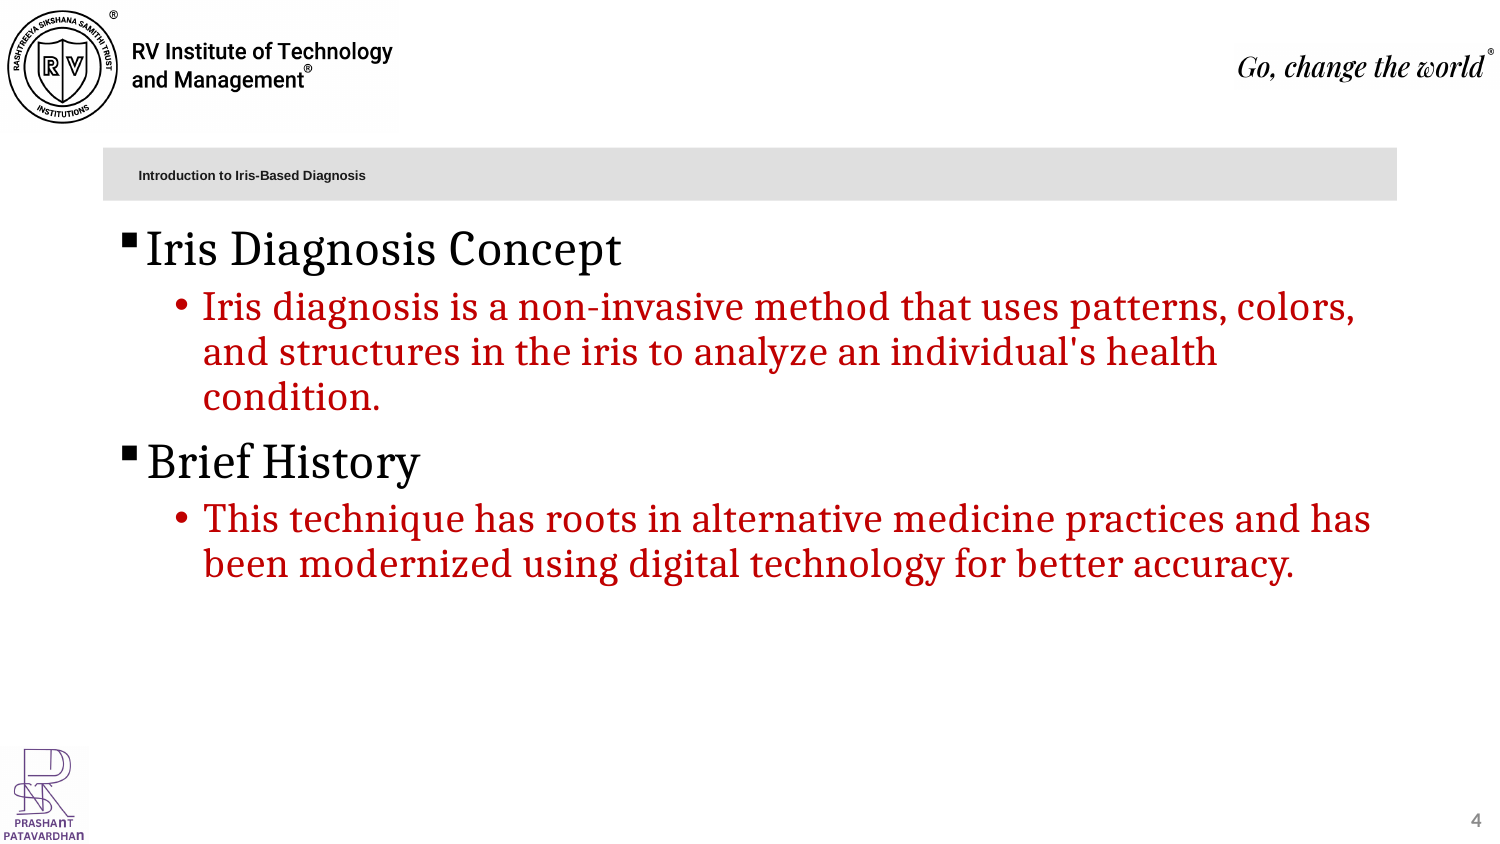

# Introduction to Iris-Based Diagnosis
Iris Diagnosis Concept
Iris diagnosis is a non-invasive method that uses patterns, colors, and structures in the iris to analyze an individual's health condition.
Brief History
This technique has roots in alternative medicine practices and has been modernized using digital technology for better accuracy.
4